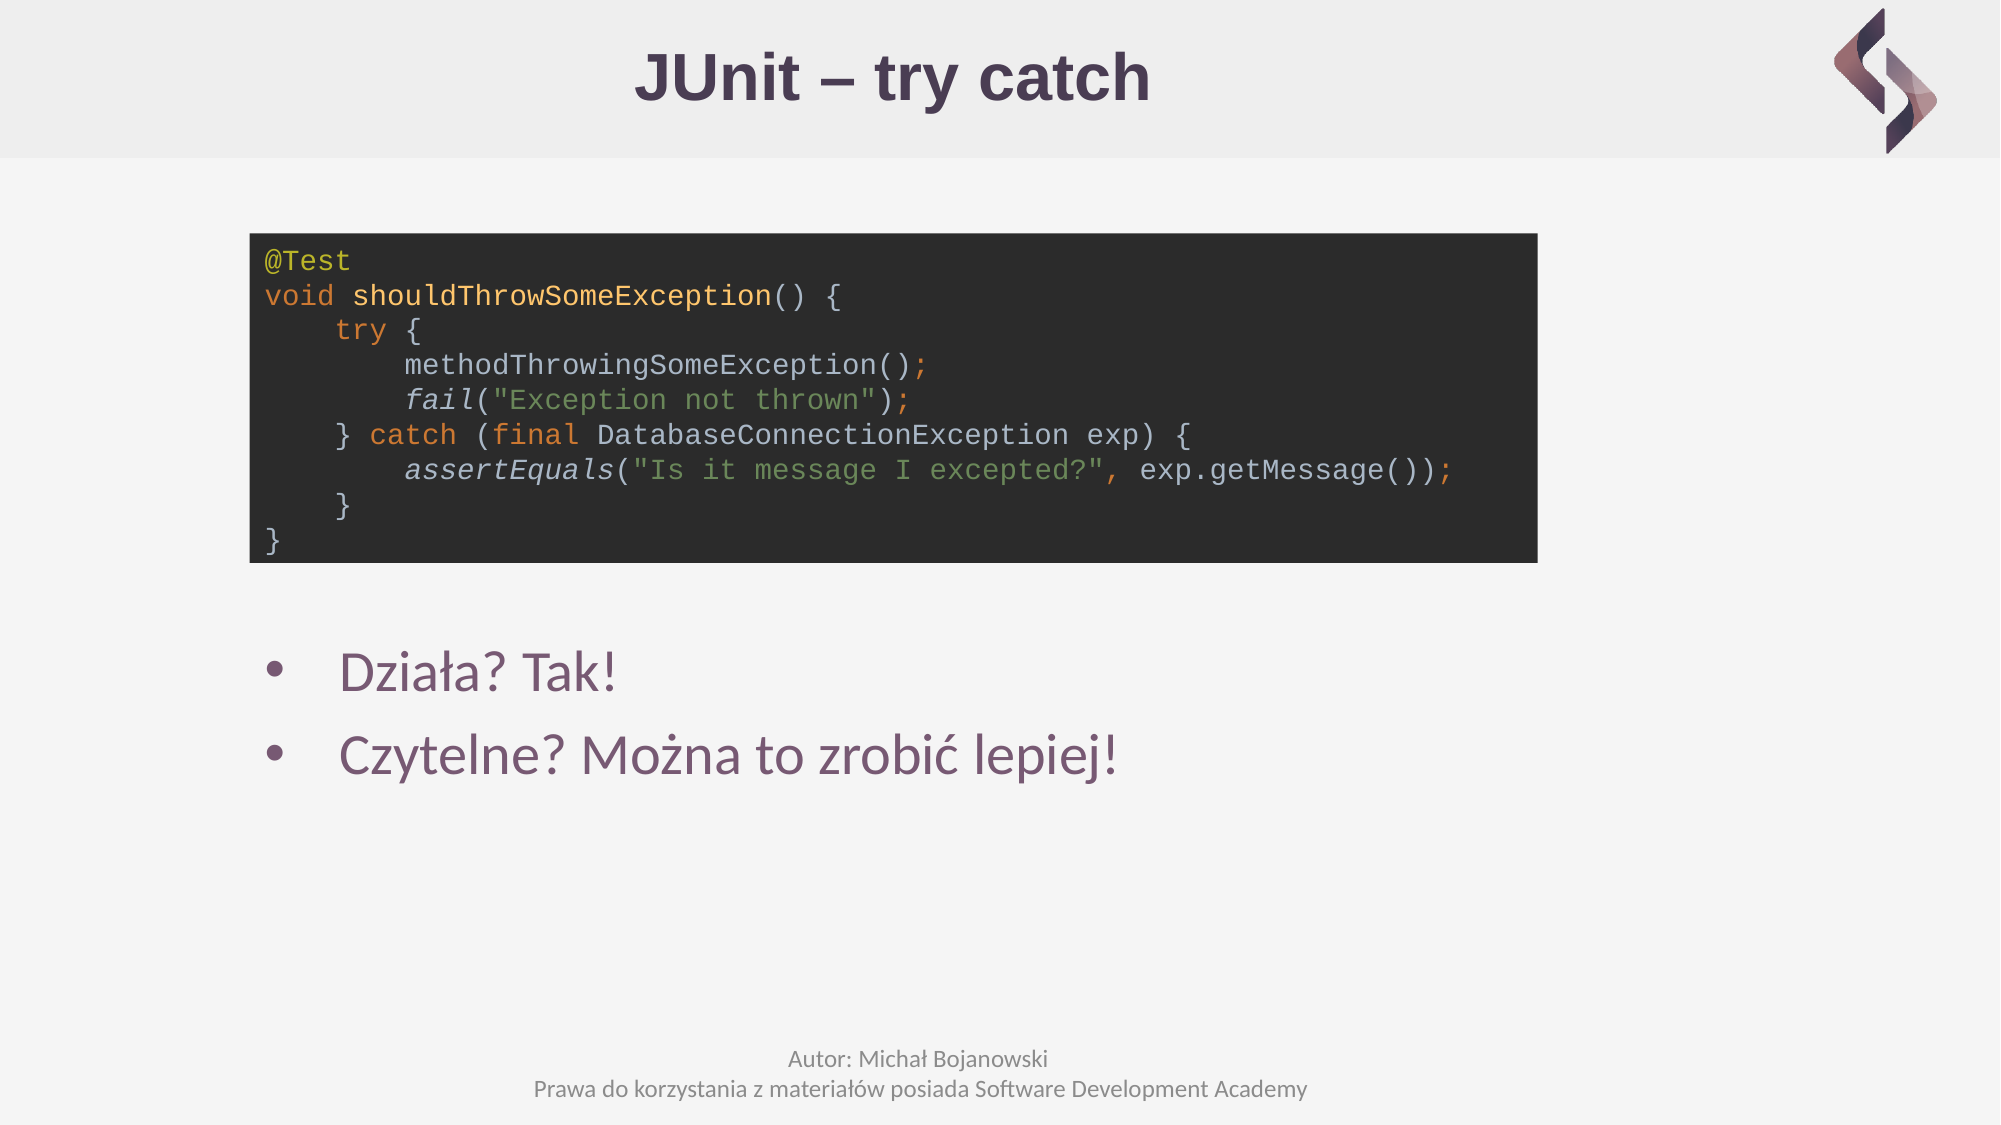

# JUnit – try catch

@Test
void shouldThrowSomeException() {
    try {
        methodThrowingSomeException();
        fail("Exception not thrown");
    } catch (final DatabaseConnectionException exp) {
        assertEquals("Is it message I excepted?", exp.getMessage());
    }
}
Działa? Tak!
Czytelne? Można to zrobić lepiej!

Autor: Michał Bojanowski
Prawa do korzystania z materiałów posiada Software Development Academy